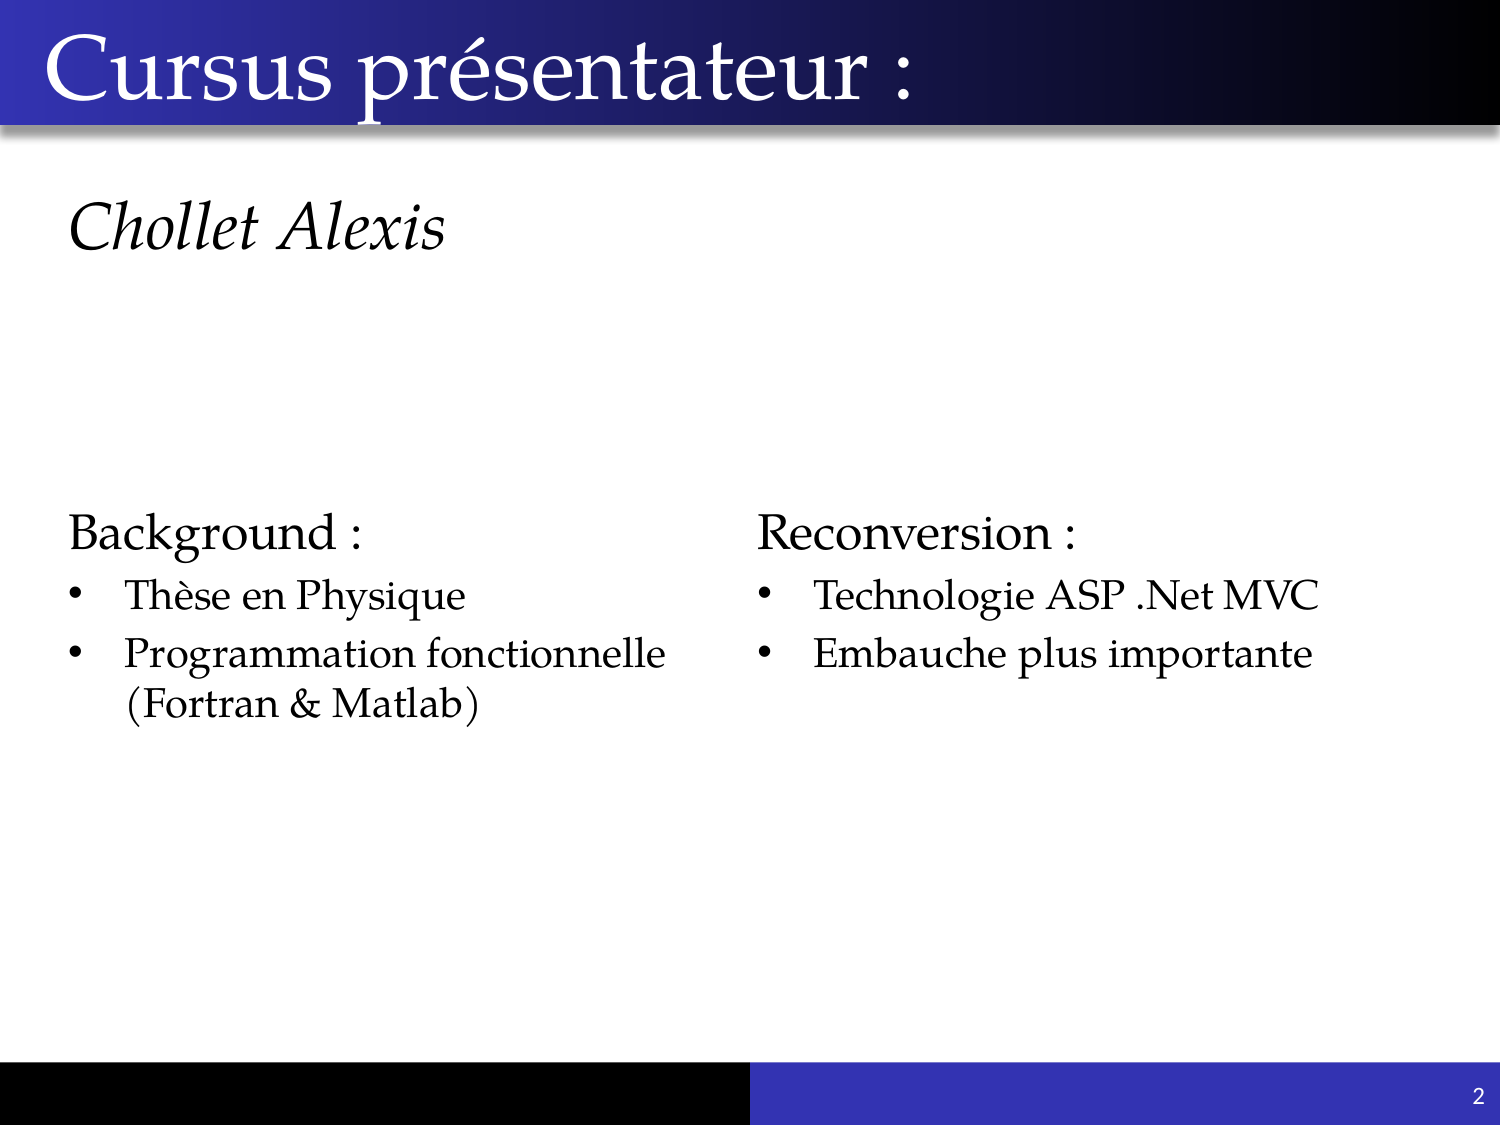

# Cursus présentateur :
Chollet Alexis
Background :
Thèse en Physique
Programmation fonctionnelle (Fortran & Matlab)
Reconversion :
Technologie ASP .Net MVC
Embauche plus importante

2